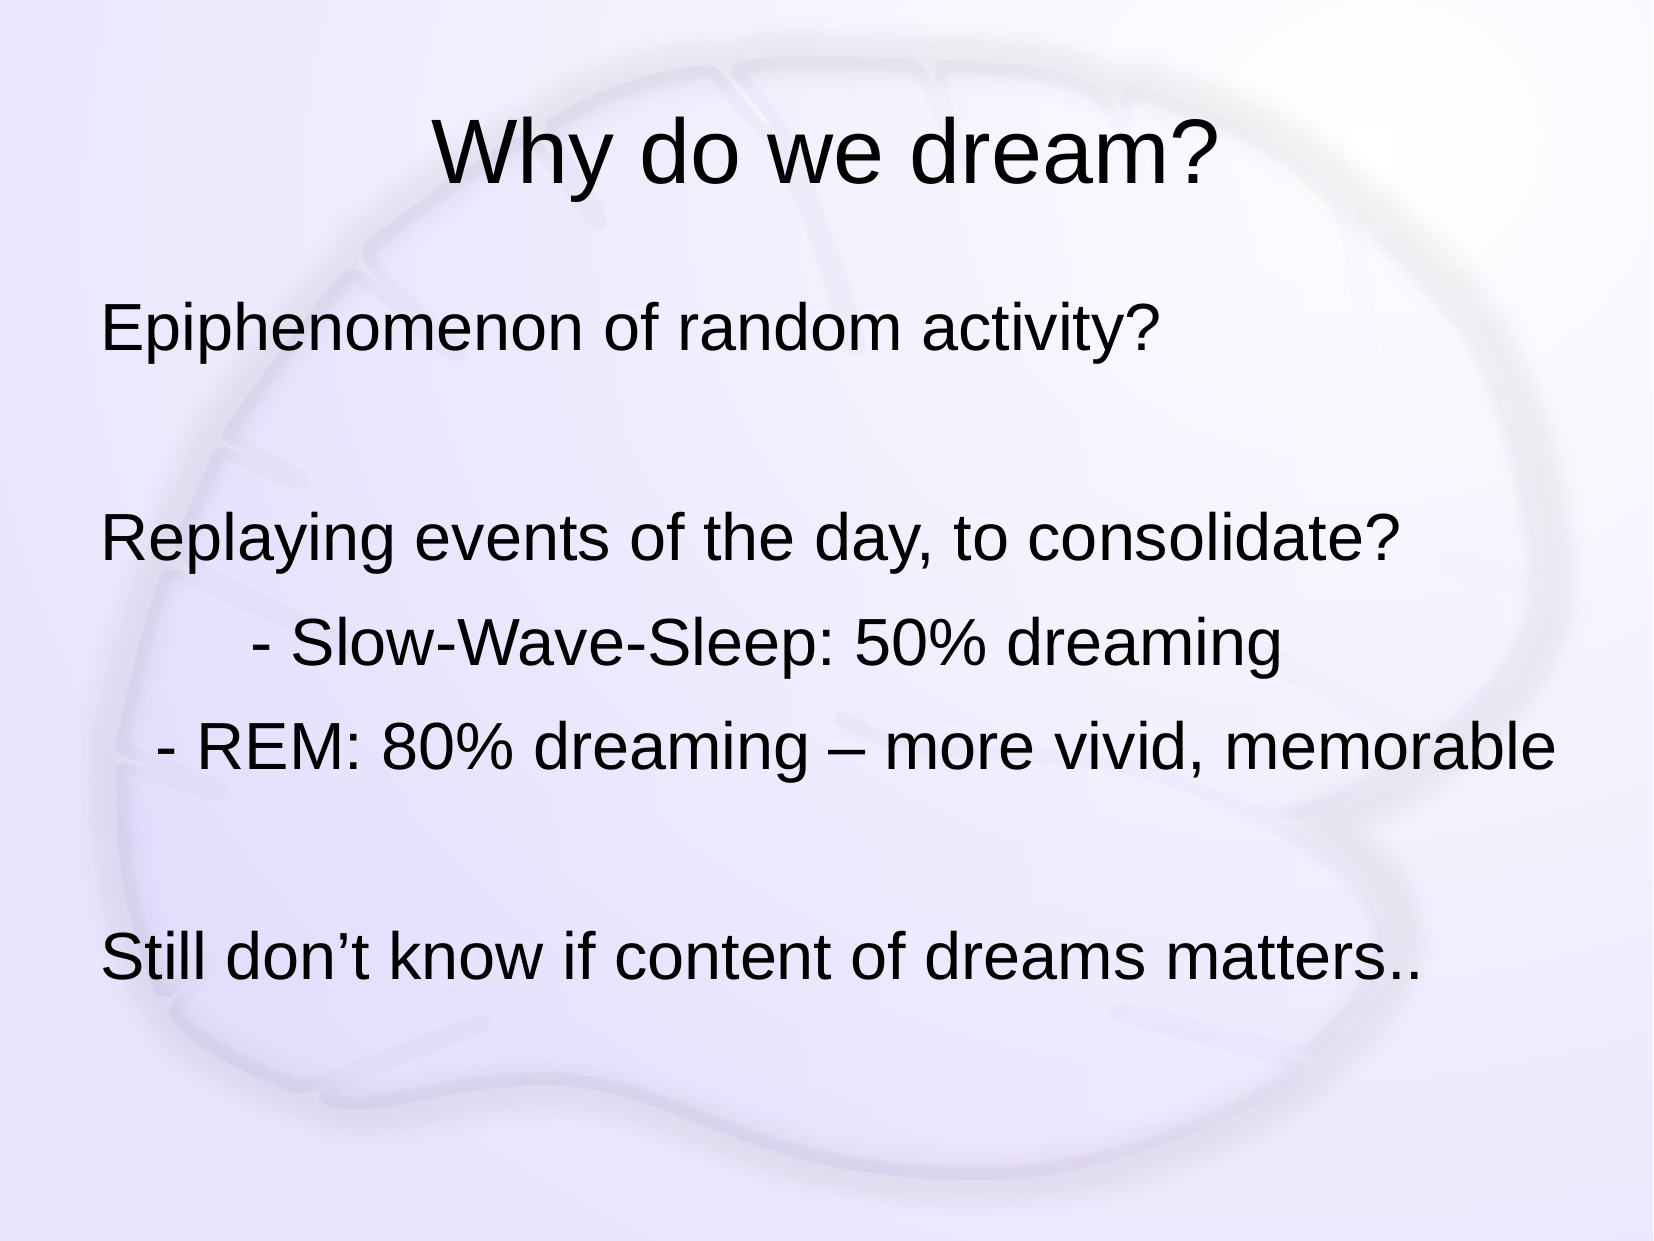

# Why do we dream?
Epiphenomenon of random activity?

Replaying events of the day, to consolidate?
	- Slow-Wave-Sleep: 50% dreaming
   - REM: 80% dreaming – more vivid, memorable

Still don’t know if content of dreams matters..